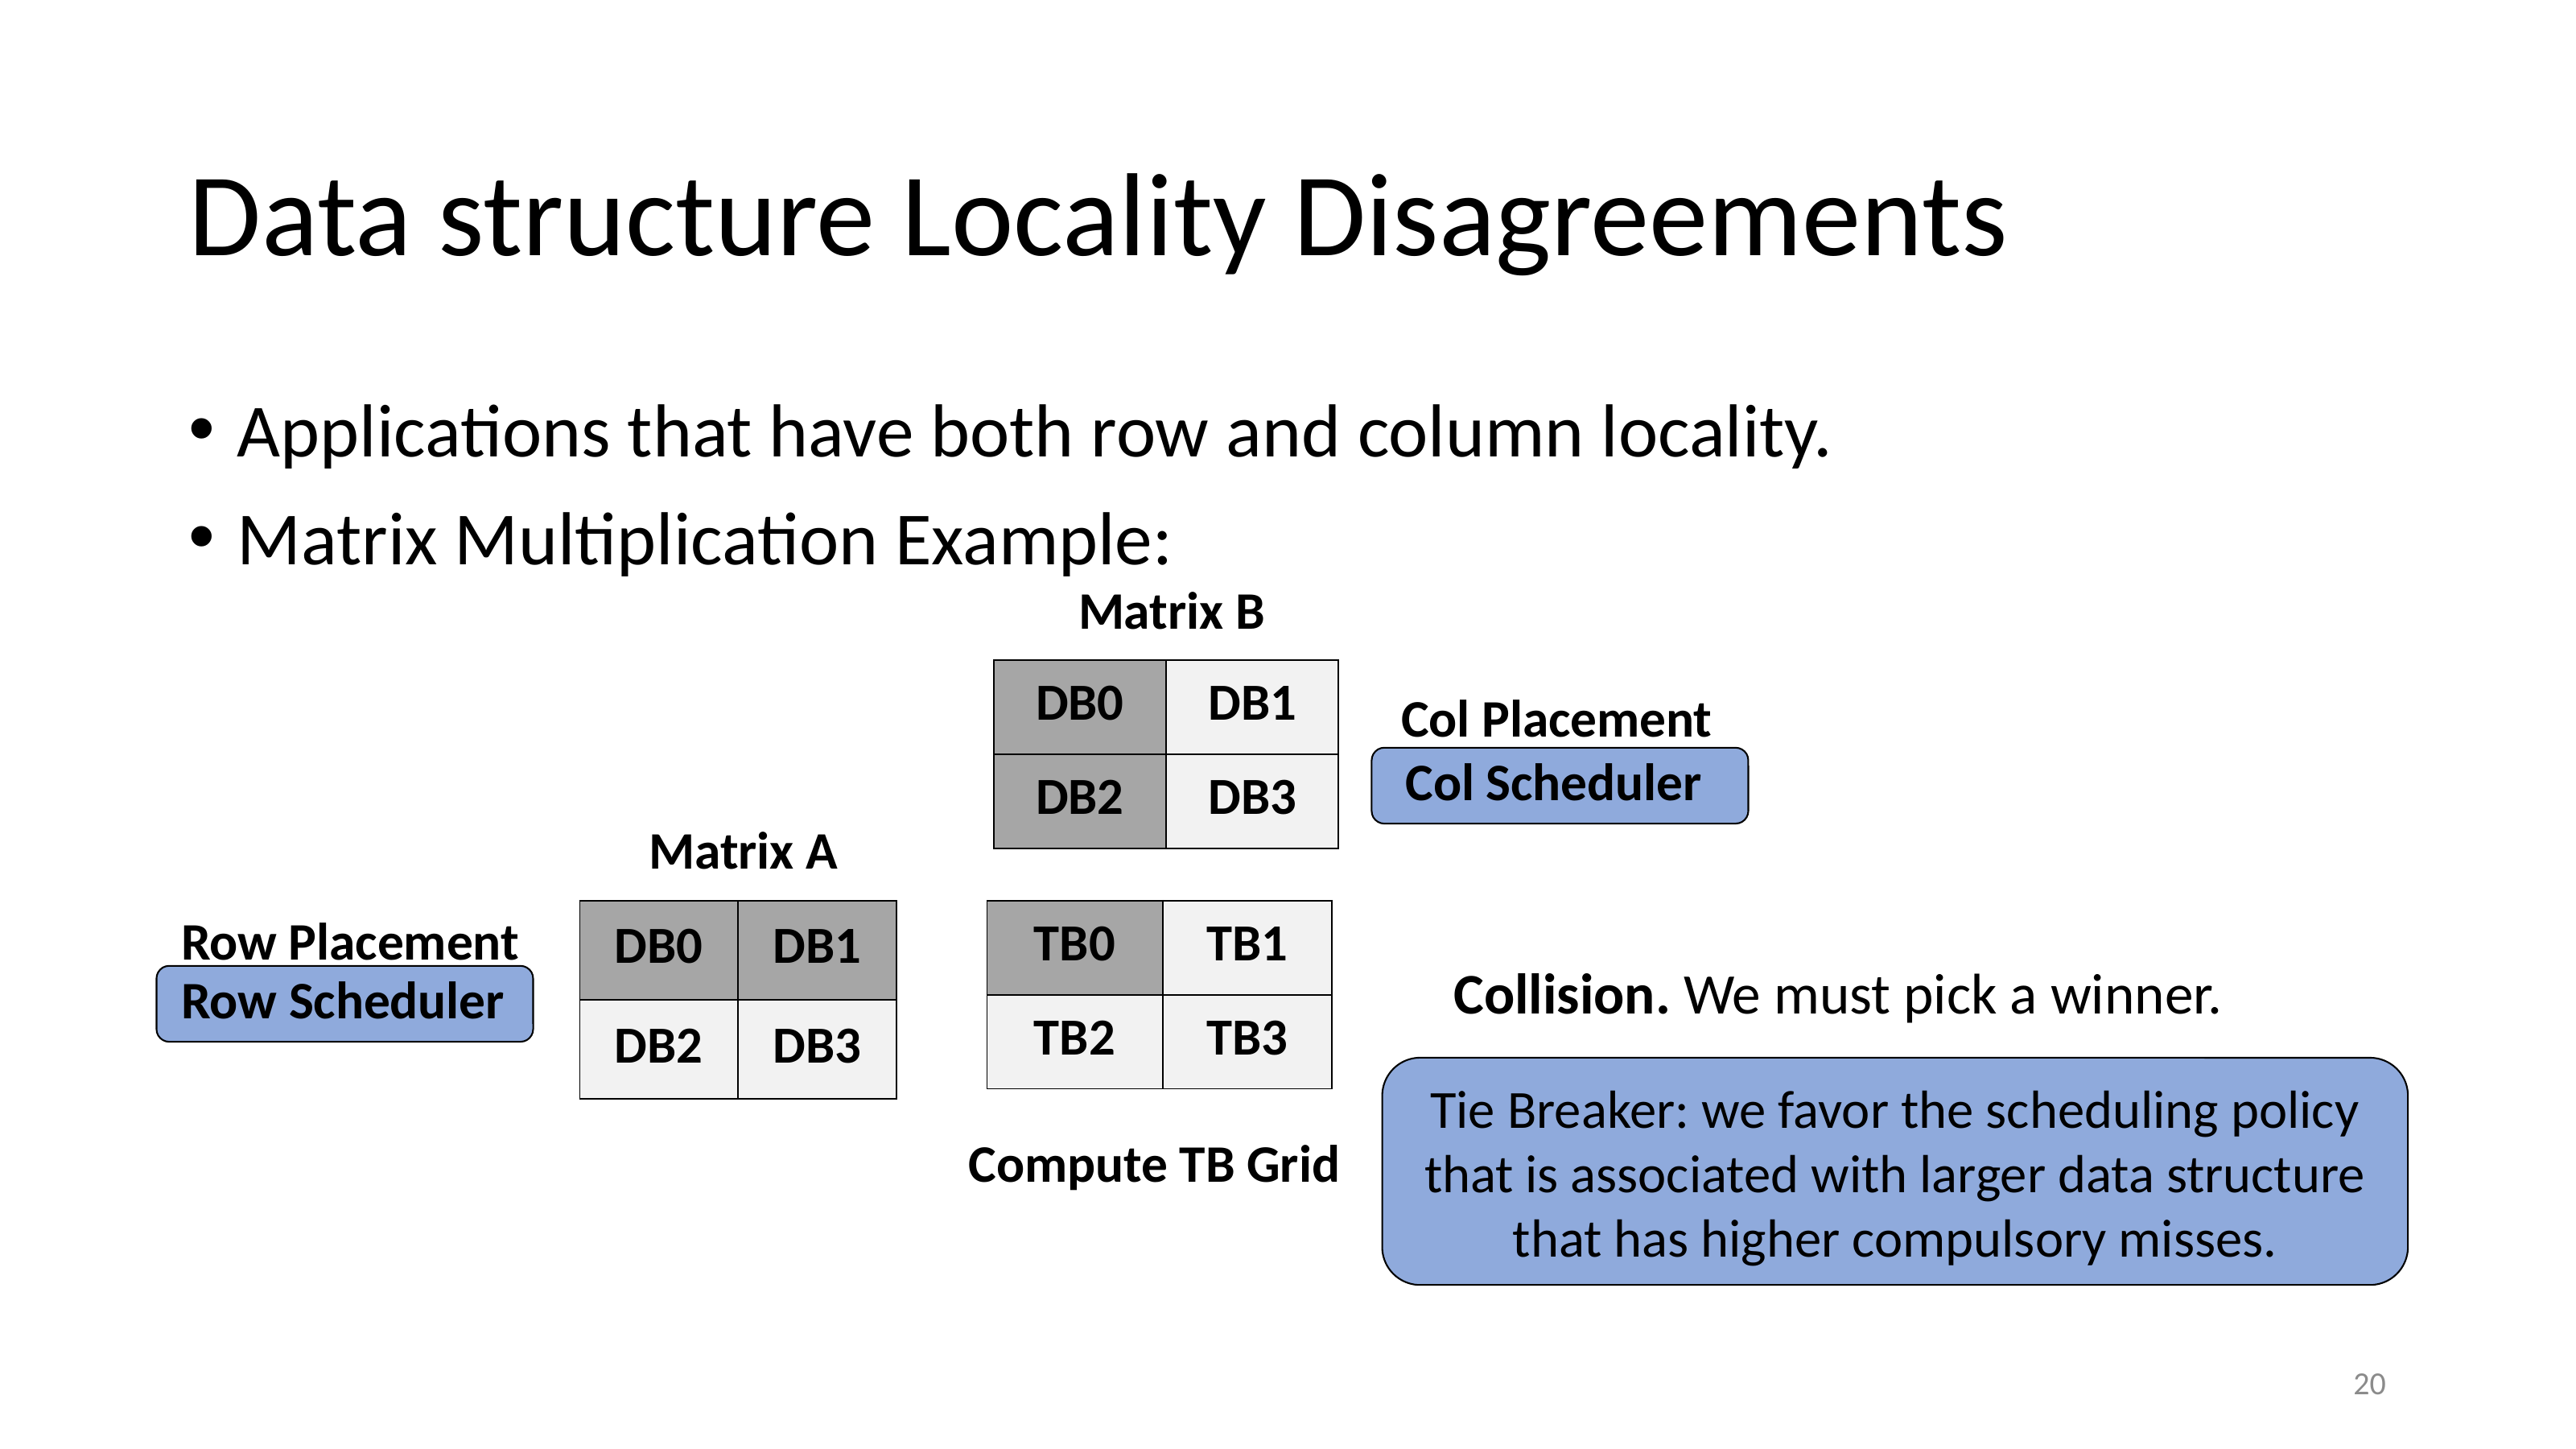

# Data structure Locality Disagreements
Applications that have both row and column locality.
Matrix Multiplication Example:

Matrix B
| DB0 | DB1 |
| --- | --- |
| DB2 | DB3 |
Col Placement
 Col Scheduler

Matrix A
| TB0 | TB1 |
| --- | --- |
| TB2 | TB3 |
| DB0 | DB1 |
| --- | --- |
| DB2 | DB3 |
Row Placement
Collision. We must pick a winner.
Row Scheduler

Tie Breaker: we favor the scheduling policy that is associated with larger data structure that has higher compulsory misses.
Compute TB Grid
20